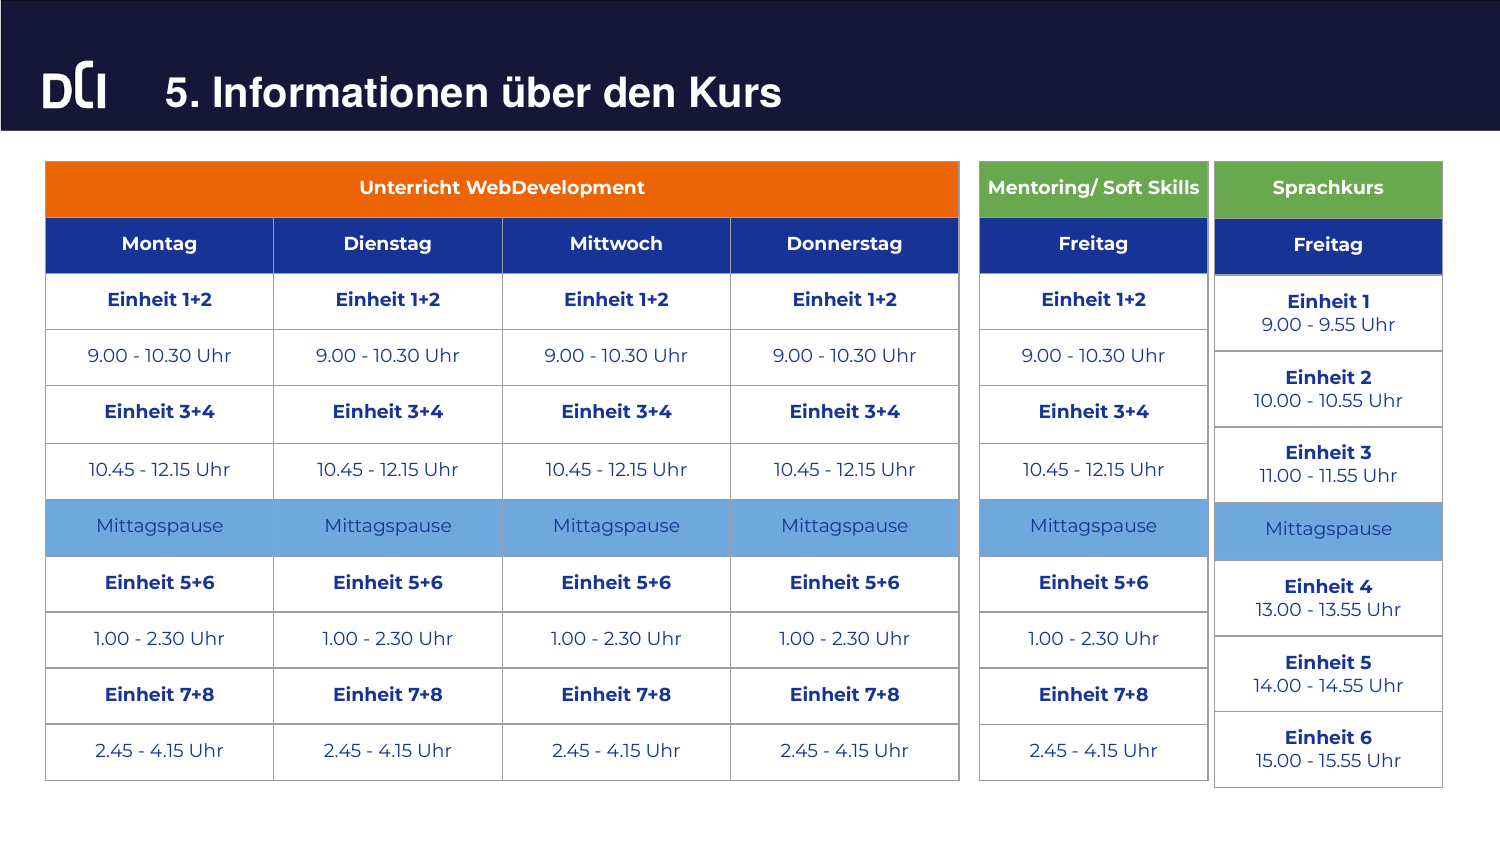

# 5. Informationen über den Kurs
| Sprachkurs |
| --- |
| Freitag |
| Einheit 1 9.00 - 9.55 Uhr |
| Einheit 2 10.00 - 10.55 Uhr |
| Einheit 3 11.00 - 11.55 Uhr |
| Mittagspause |
| Einheit 4 13.00 - 13.55 Uhr |
| Einheit 5 14.00 - 14.55 Uhr |
| Einheit 6 15.00 - 15.55 Uhr |
| Unterricht WebDevelopment |  |  |  |
| --- | --- | --- | --- |
| Montag | Dienstag | Mittwoch | Donnerstag |
| Einheit 1+2 | Einheit 1+2 | Einheit 1+2 | Einheit 1+2 |
| 9.00 - 10.30 Uhr | 9.00 - 10.30 Uhr | 9.00 - 10.30 Uhr | 9.00 - 10.30 Uhr |
| Einheit 3+4 | Einheit 3+4 | Einheit 3+4 | Einheit 3+4 |
| 10.45 - 12.15 Uhr | 10.45 - 12.15 Uhr | 10.45 - 12.15 Uhr | 10.45 - 12.15 Uhr |
| Mittagspause | Mittagspause | Mittagspause | Mittagspause |
| Einheit 5+6 | Einheit 5+6 | Einheit 5+6 | Einheit 5+6 |
| 1.00 - 2.30 Uhr | 1.00 - 2.30 Uhr | 1.00 - 2.30 Uhr | 1.00 - 2.30 Uhr |
| Einheit 7+8 | Einheit 7+8 | Einheit 7+8 | Einheit 7+8 |
| 2.45 - 4.15 Uhr | 2.45 - 4.15 Uhr | 2.45 - 4.15 Uhr | 2.45 - 4.15 Uhr |
| Mentoring/ Soft Skills |
| --- |
| Freitag |
| Einheit 1+2 |
| 9.00 - 10.30 Uhr |
| Einheit 3+4 |
| 10.45 - 12.15 Uhr |
| Mittagspause |
| Einheit 5+6 |
| 1.00 - 2.30 Uhr |
| Einheit 7+8 |
| 2.45 - 4.15 Uhr |